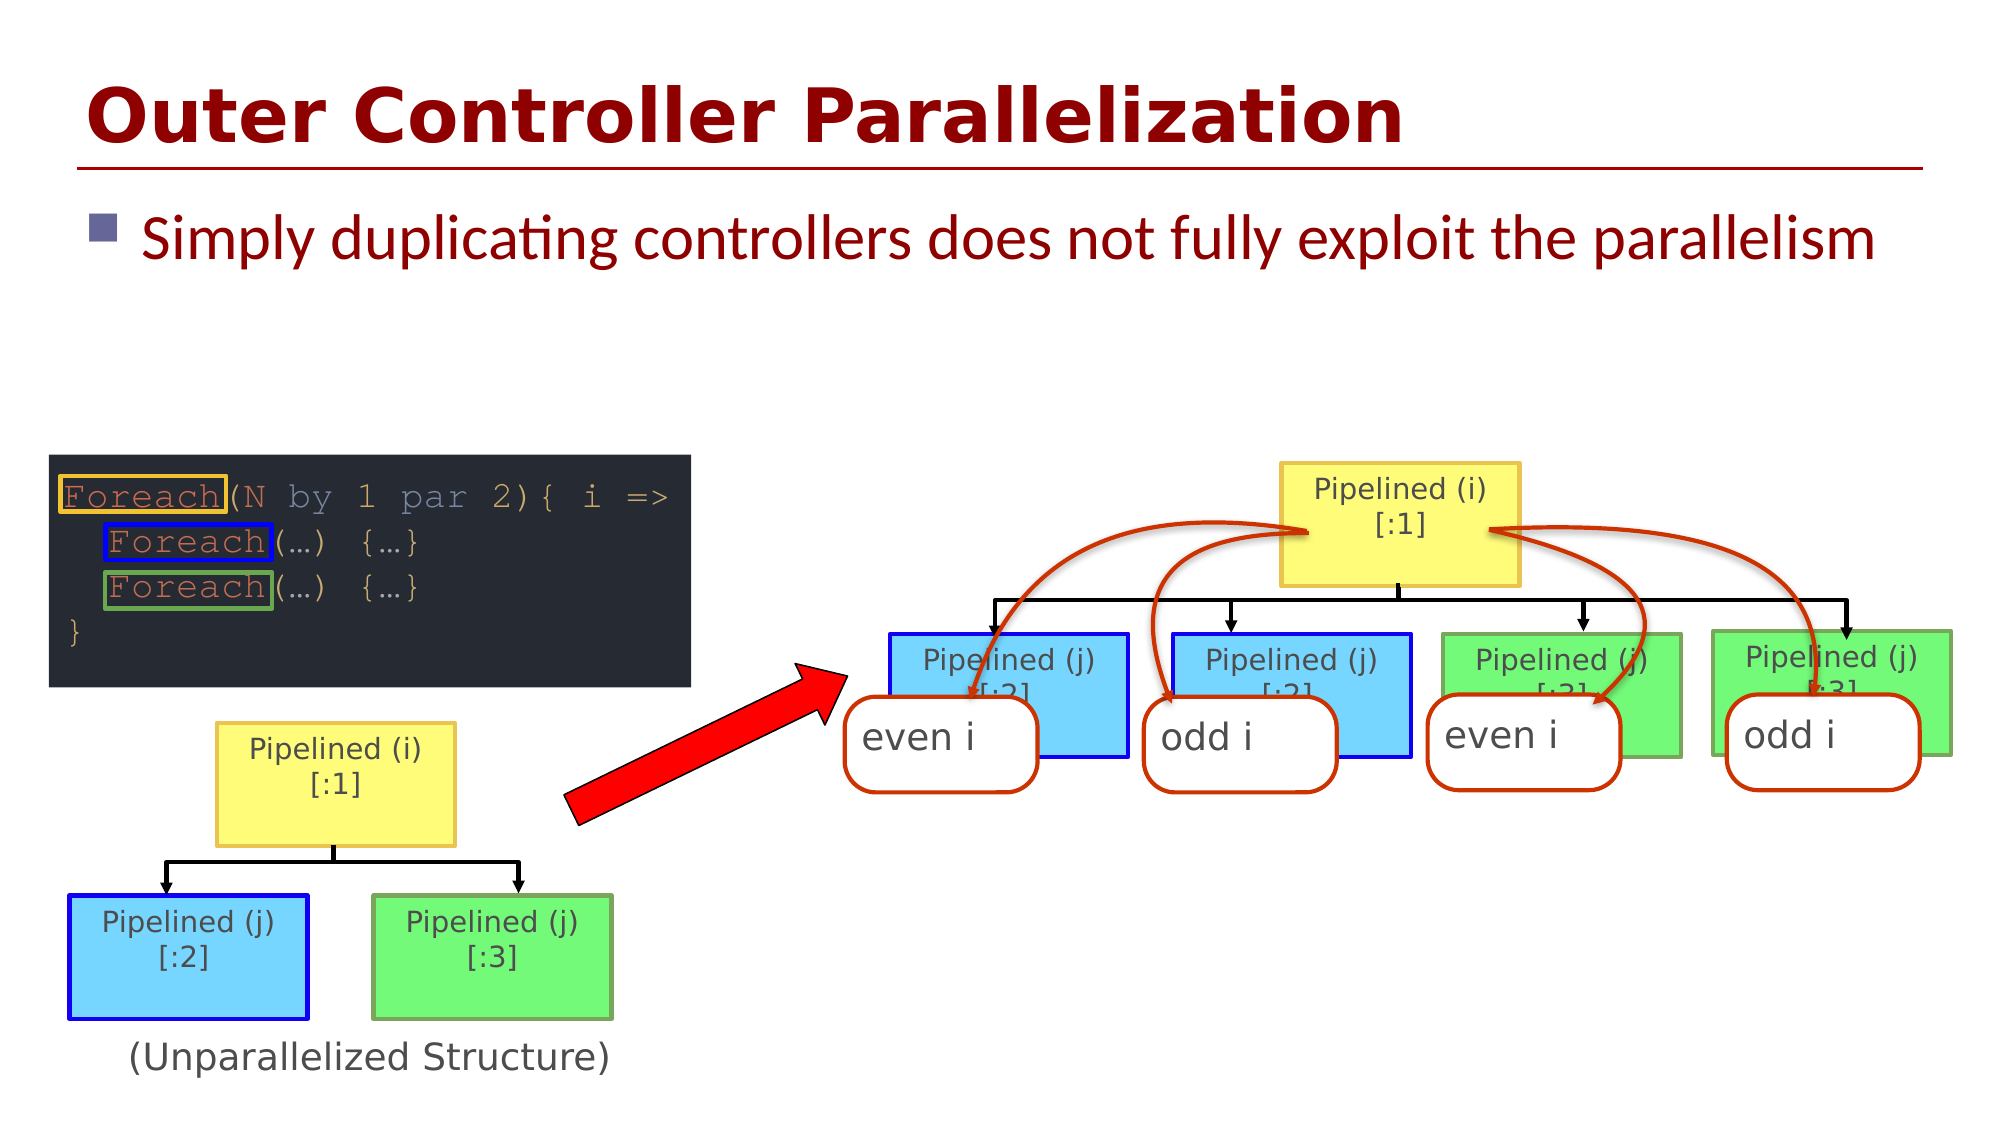

# Outer Controller Parallelization
Simply duplicating controllers does not fully exploit the parallelism

Foreach(N by 1 par 2){ i =>
  Foreach(…) {…}
  Foreach(…) {…}
}
Pipelined (i)
[:1]

Pipelined (j)
[:3]
Pipelined (j)
[:2]
Pipelined (j)
[:2]
Pipelined (j)
[:3]
even i
odd i
odd i
even i
Pipelined (i)
[:1]

Pipelined (j)
[:2]
Pipelined (j)
[:3]
(Unparallelized Structure)
64